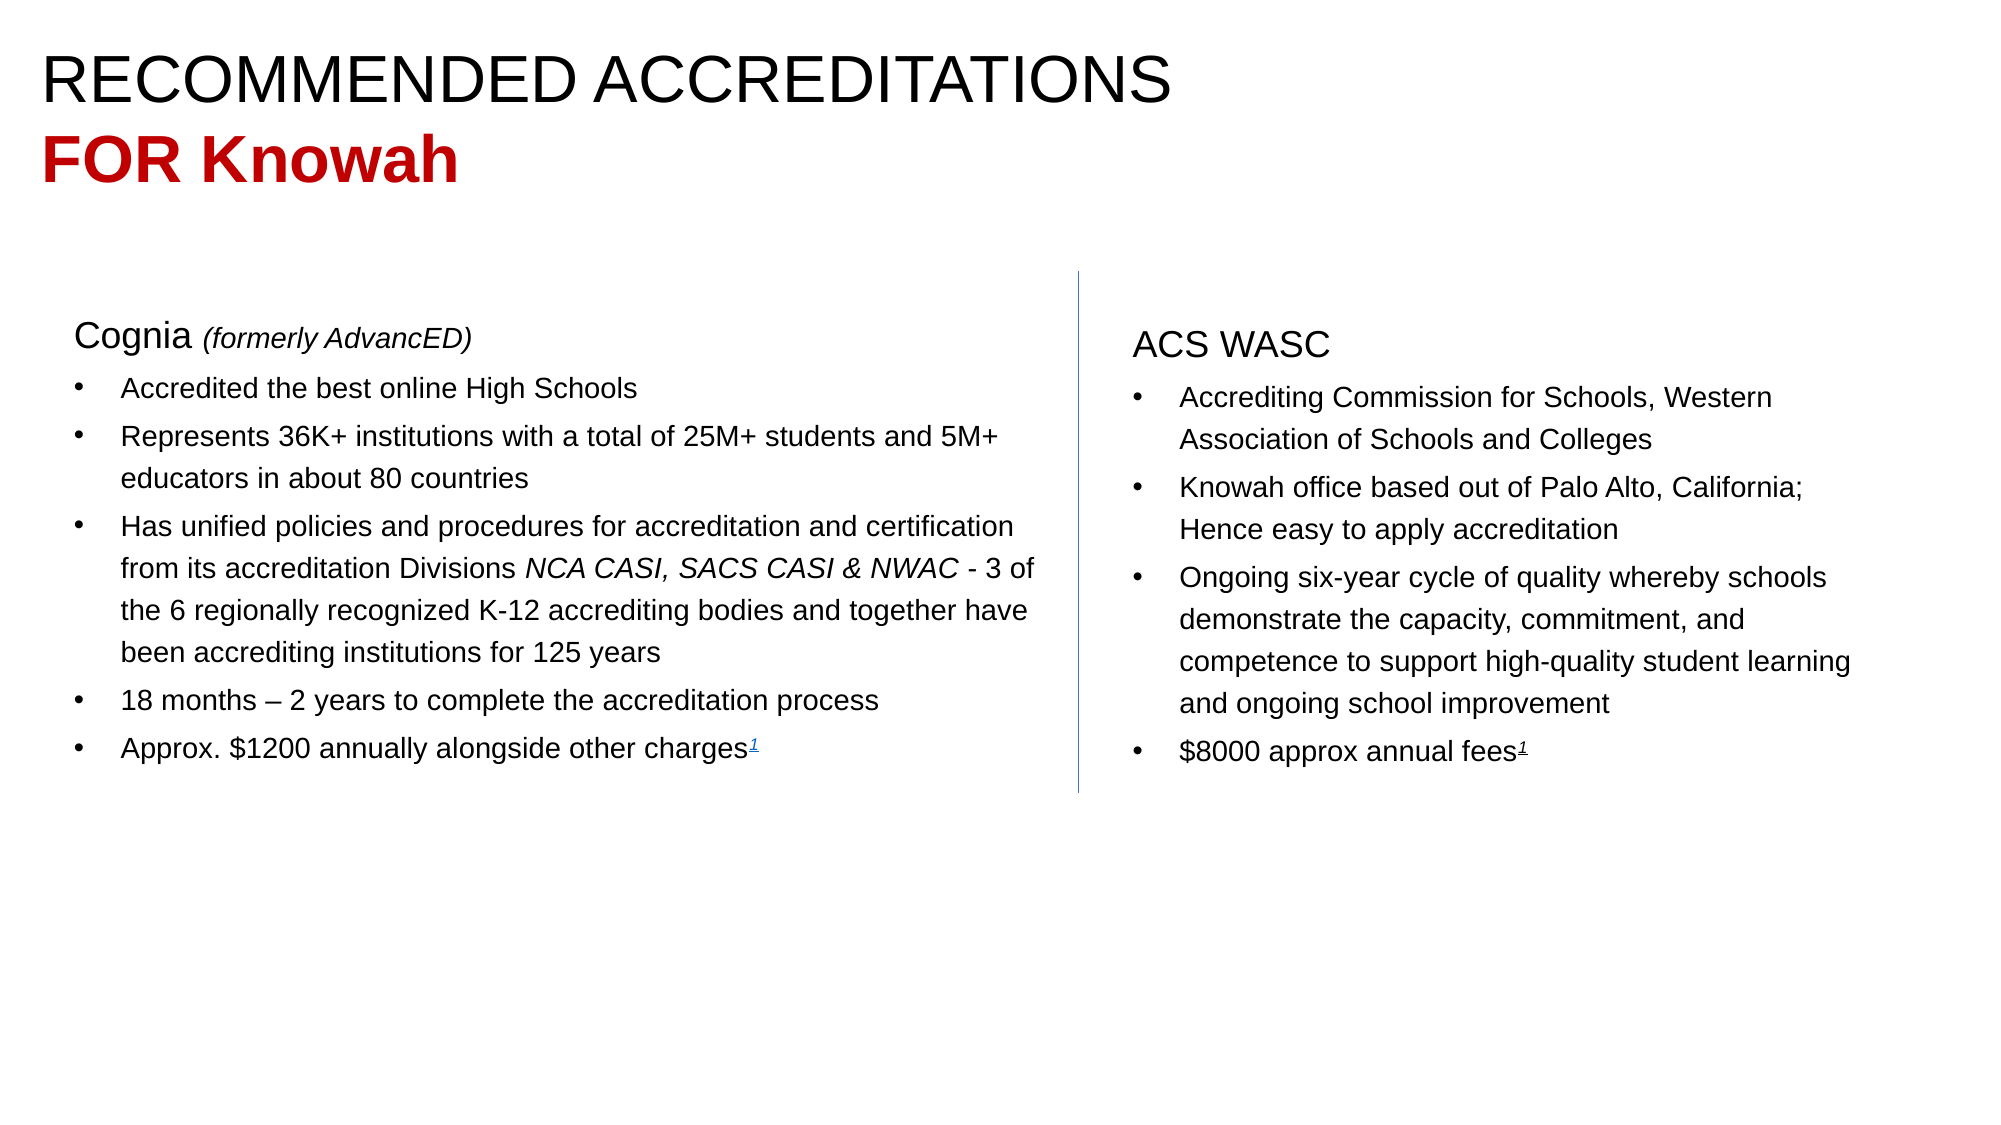

RECOMMENDED ACCREDITATIONS
FOR Knowah
Cognia (formerly AdvancED)
Accredited the best online High Schools
Represents 36K+ institutions with a total of 25M+ students and 5M+ educators in about 80 countries
Has unified policies and procedures for accreditation and certification from its accreditation Divisions NCA CASI, SACS CASI & NWAC - 3 of the 6 regionally recognized K-12 accrediting bodies and together have been accrediting institutions for 125 years
18 months – 2 years to complete the accreditation process
Approx. $1200 annually alongside other charges1
ACS WASC
Accrediting Commission for Schools, Western Association of Schools and Colleges
Knowah office based out of Palo Alto, California; Hence easy to apply accreditation
Ongoing six-year cycle of quality whereby schools demonstrate the capacity, commitment, and competence to support high-quality student learning and ongoing school improvement
$8000 approx annual fees1